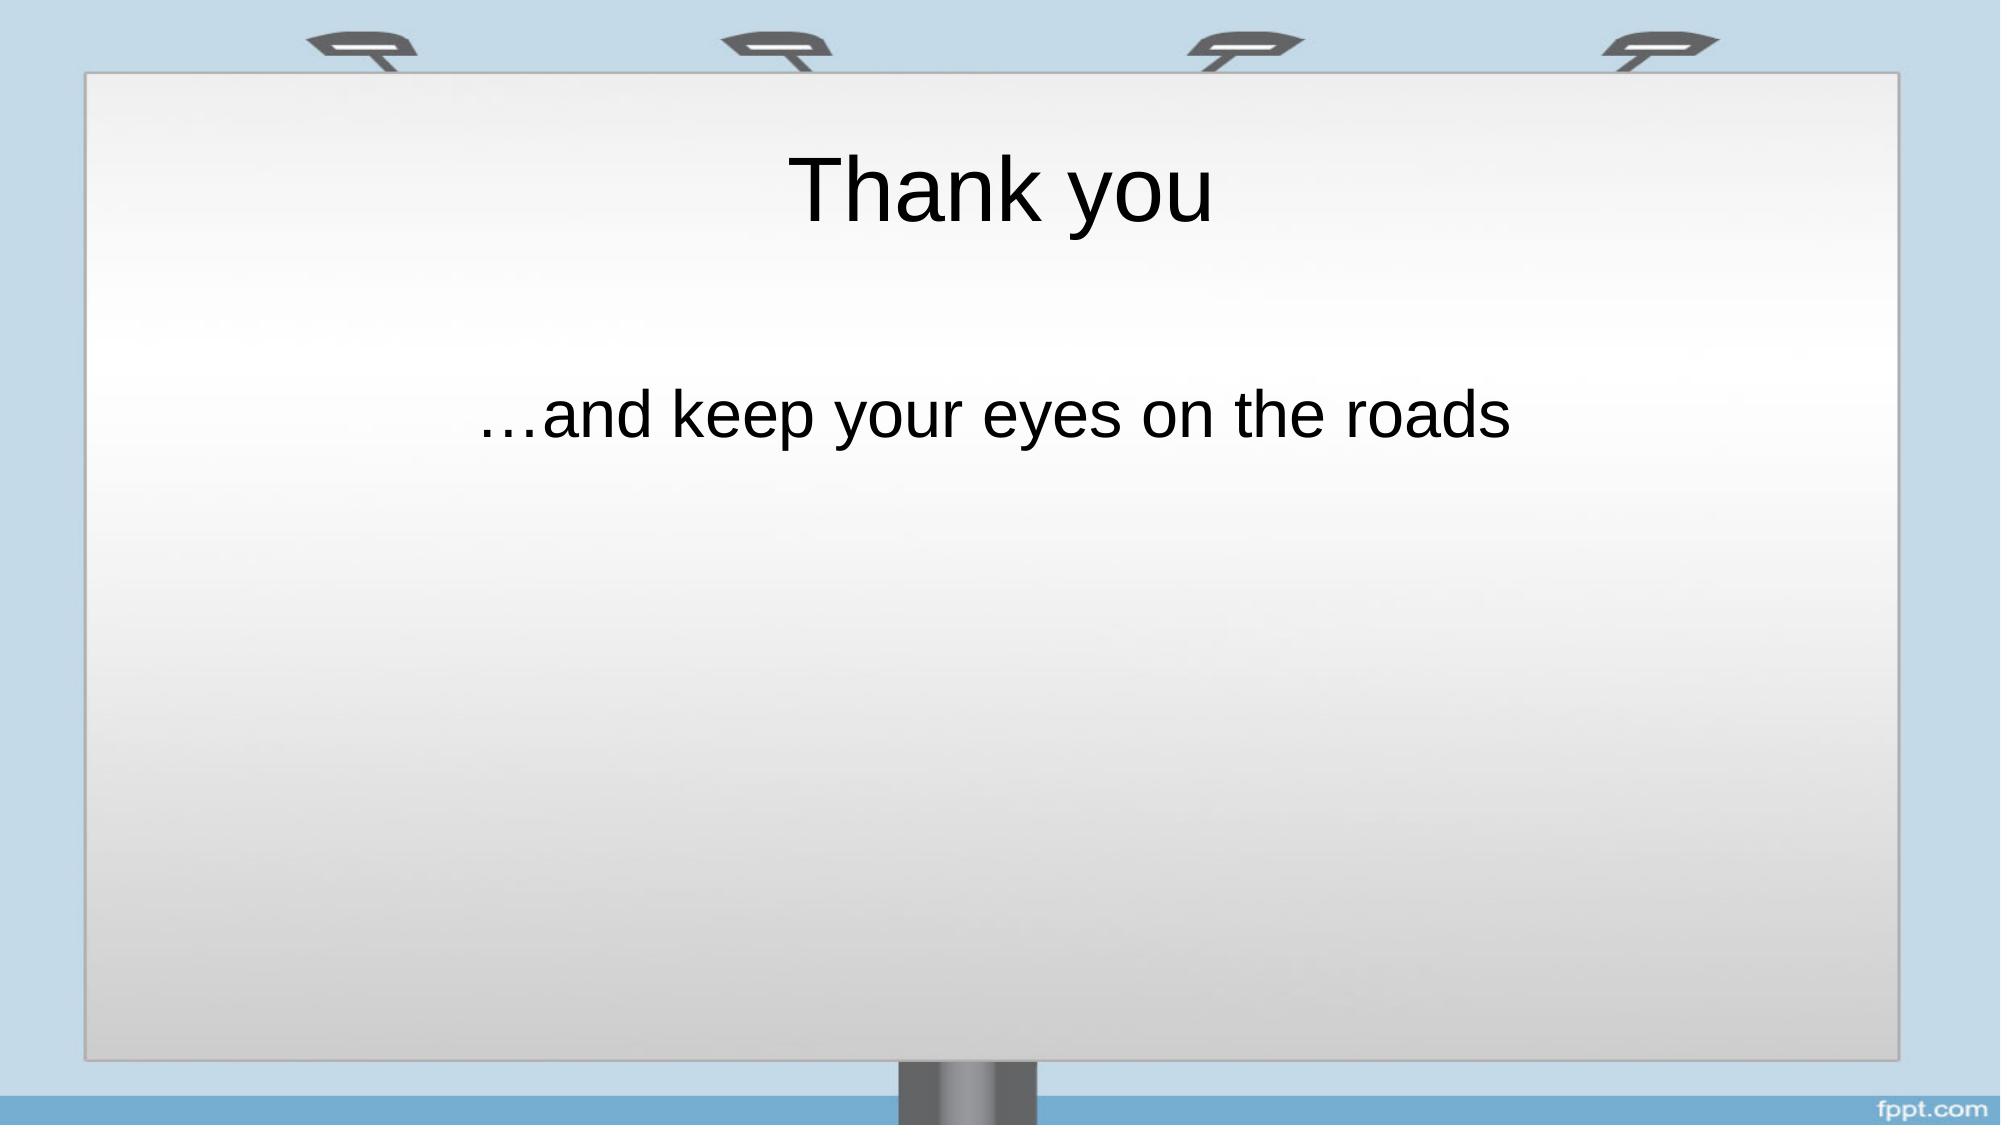

# Thank you
…and keep your eyes on the roads